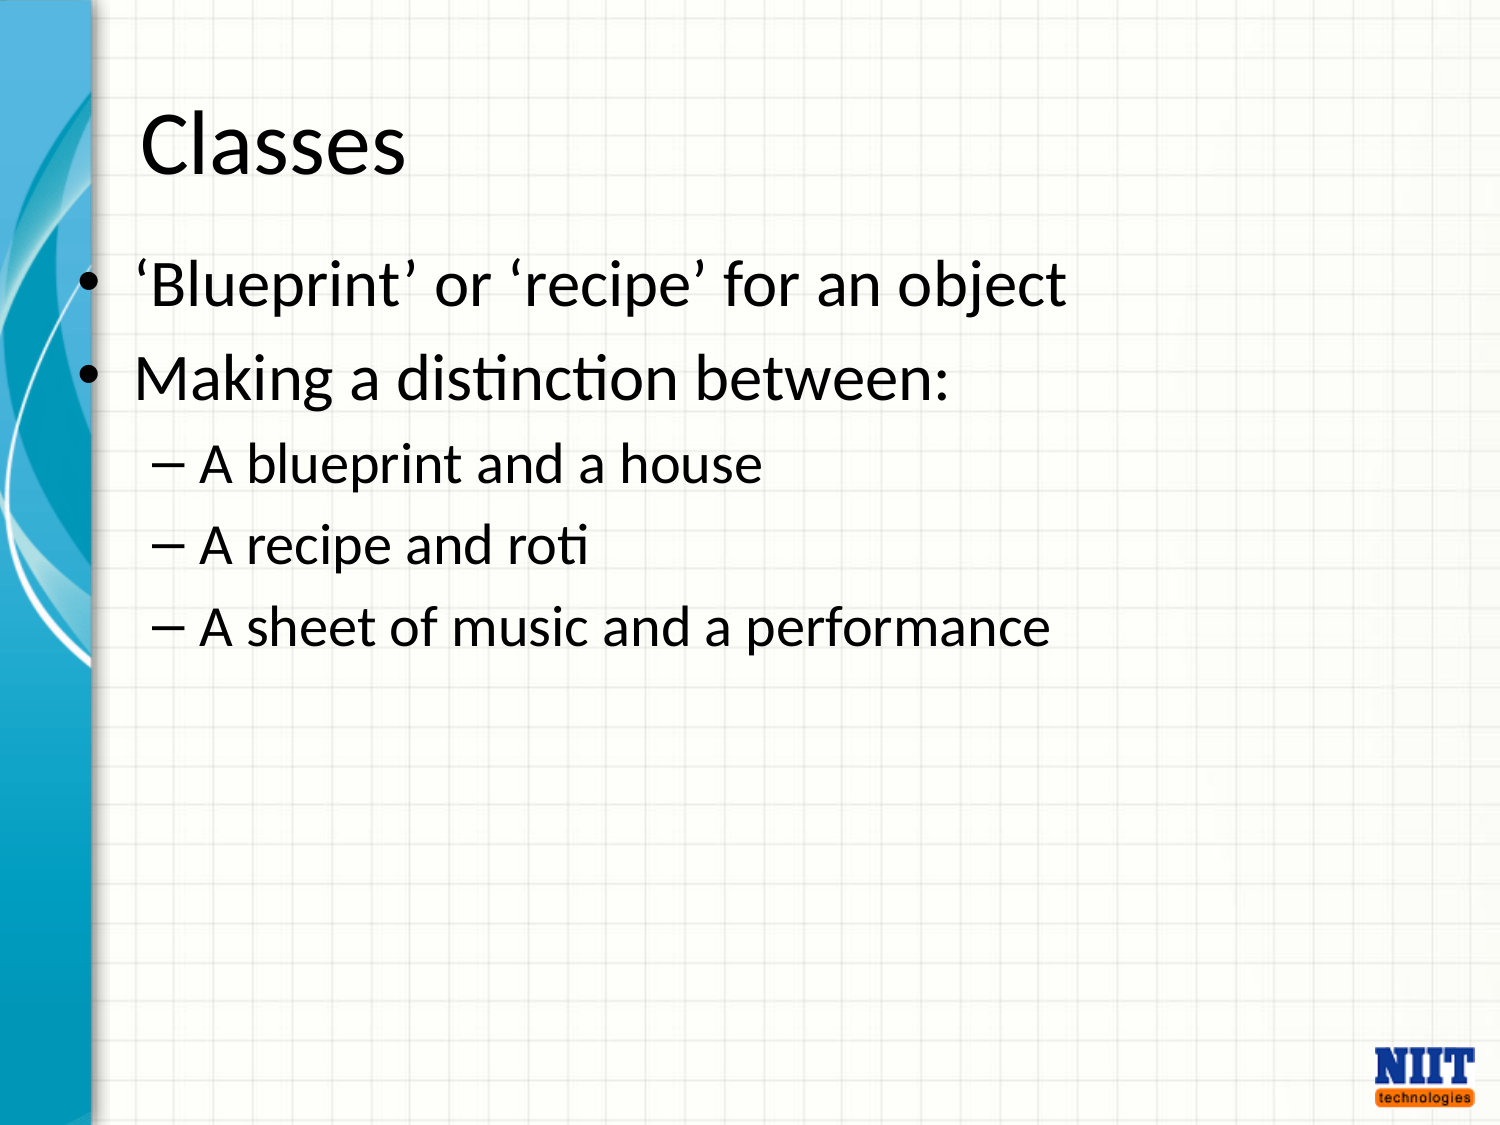

# Classes
‘Blueprint’ or ‘recipe’ for an object
Making a distinction between:
A blueprint and a house
A recipe and roti
A sheet of music and a performance